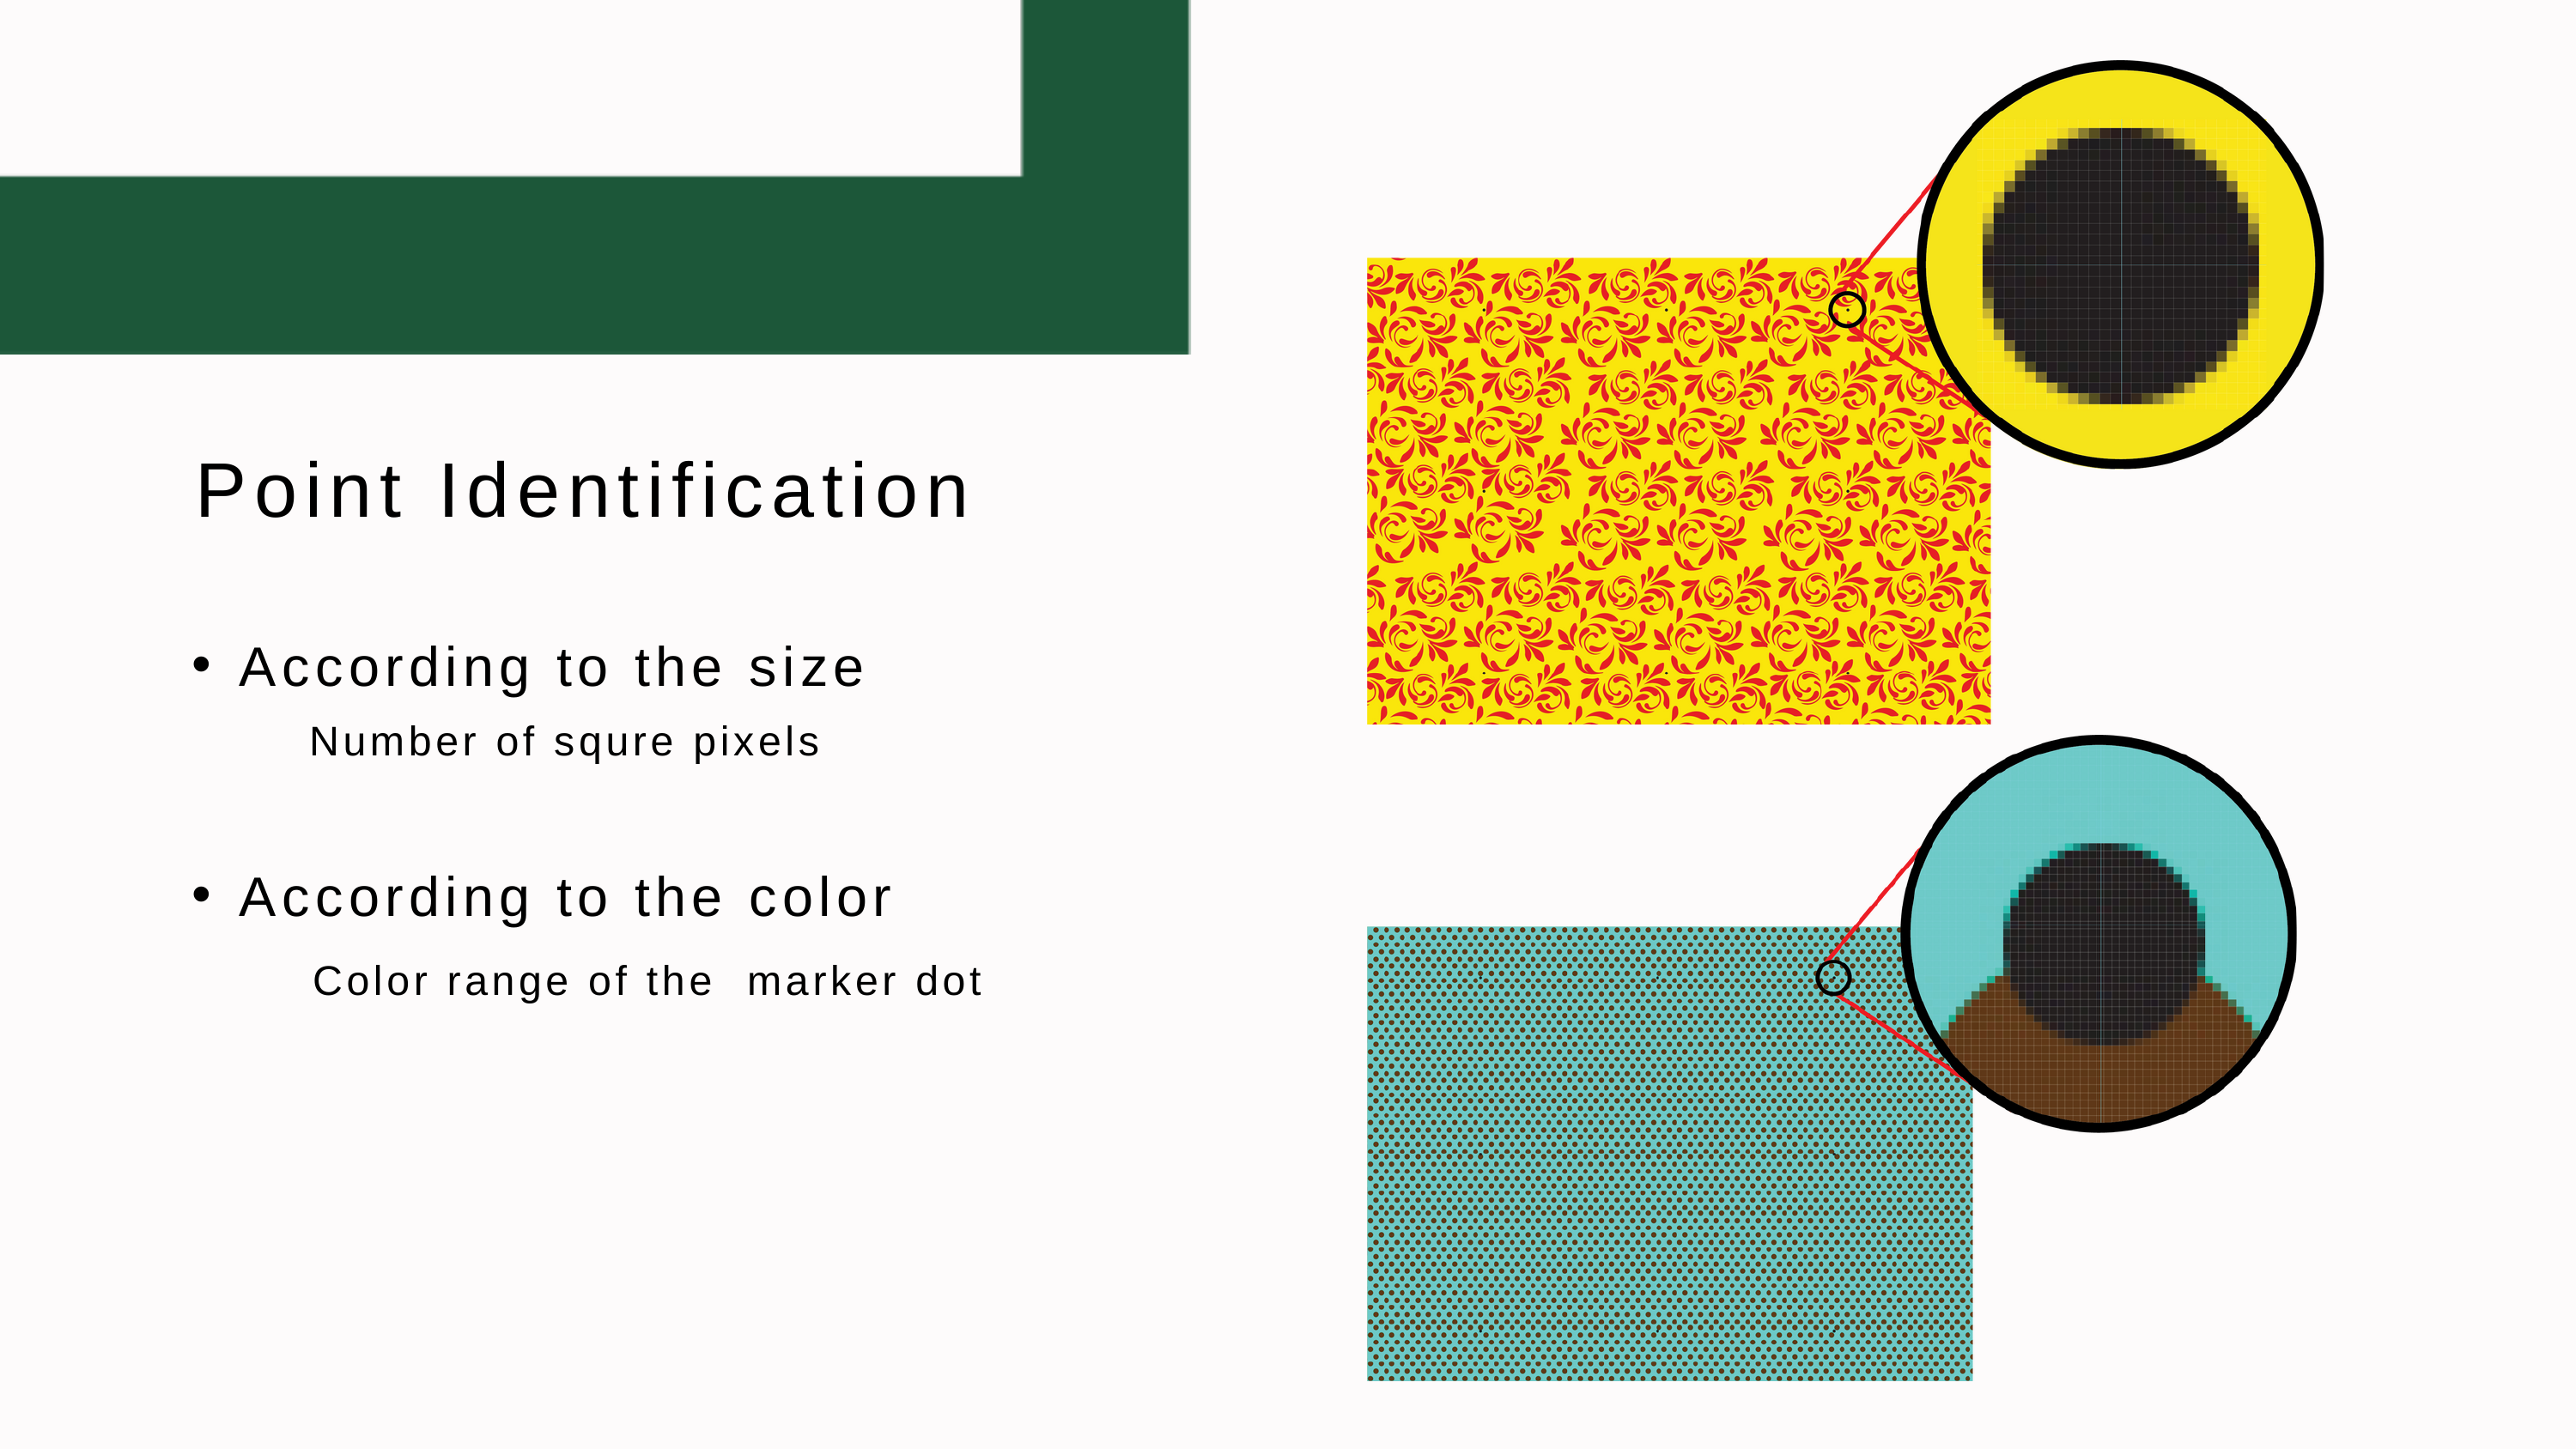

Image Processing
Point Identification
According to the size

According to the color
Number of squre pixels

Color range of the  marker dot